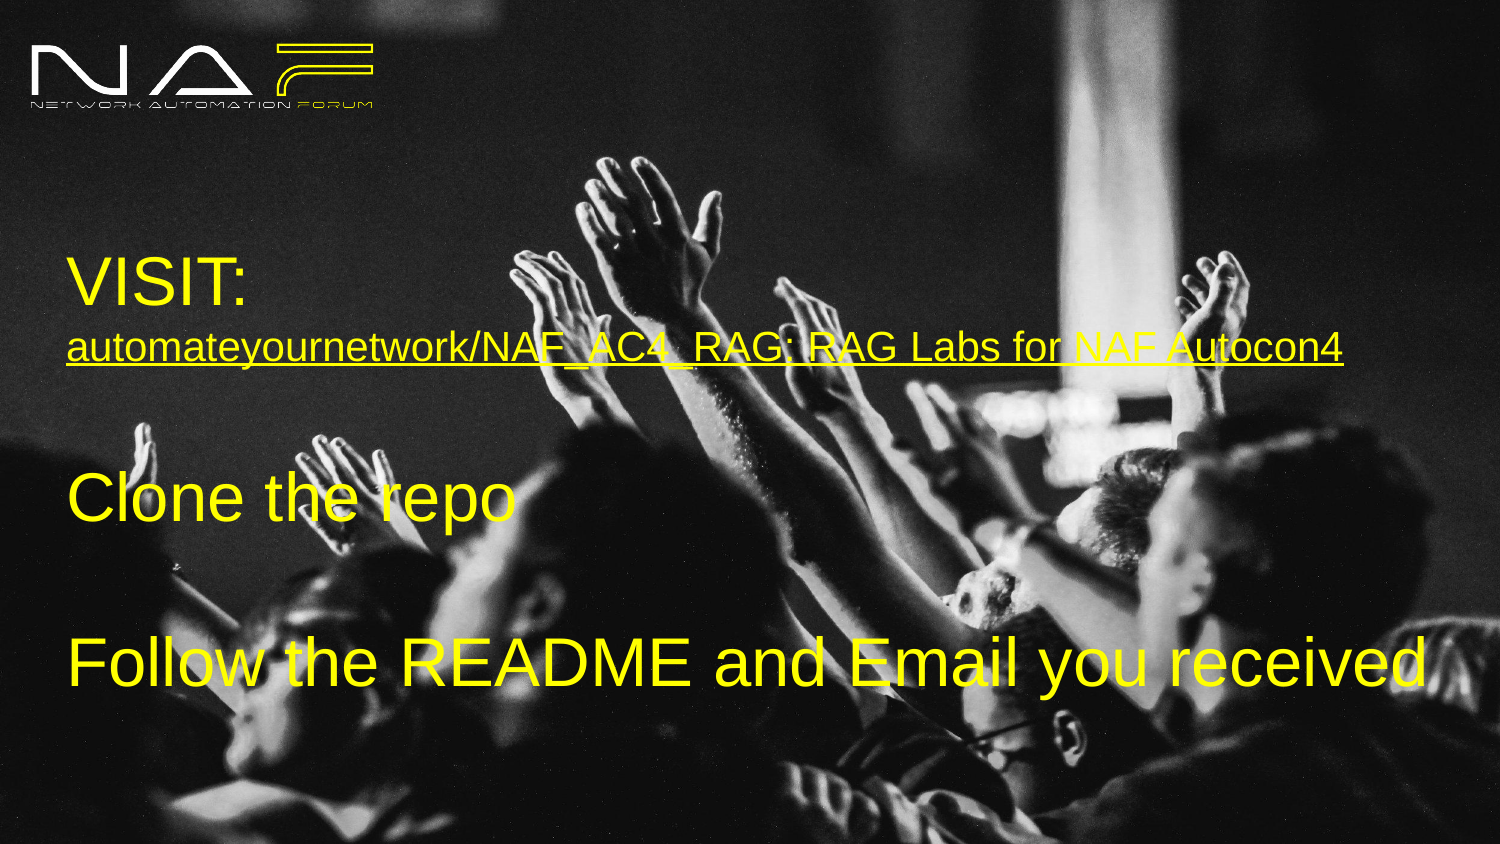

# VISIT: automateyournetwork/NAF_AC4_RAG: RAG Labs for NAF Autocon4 Clone the repo Follow the README and Email you received